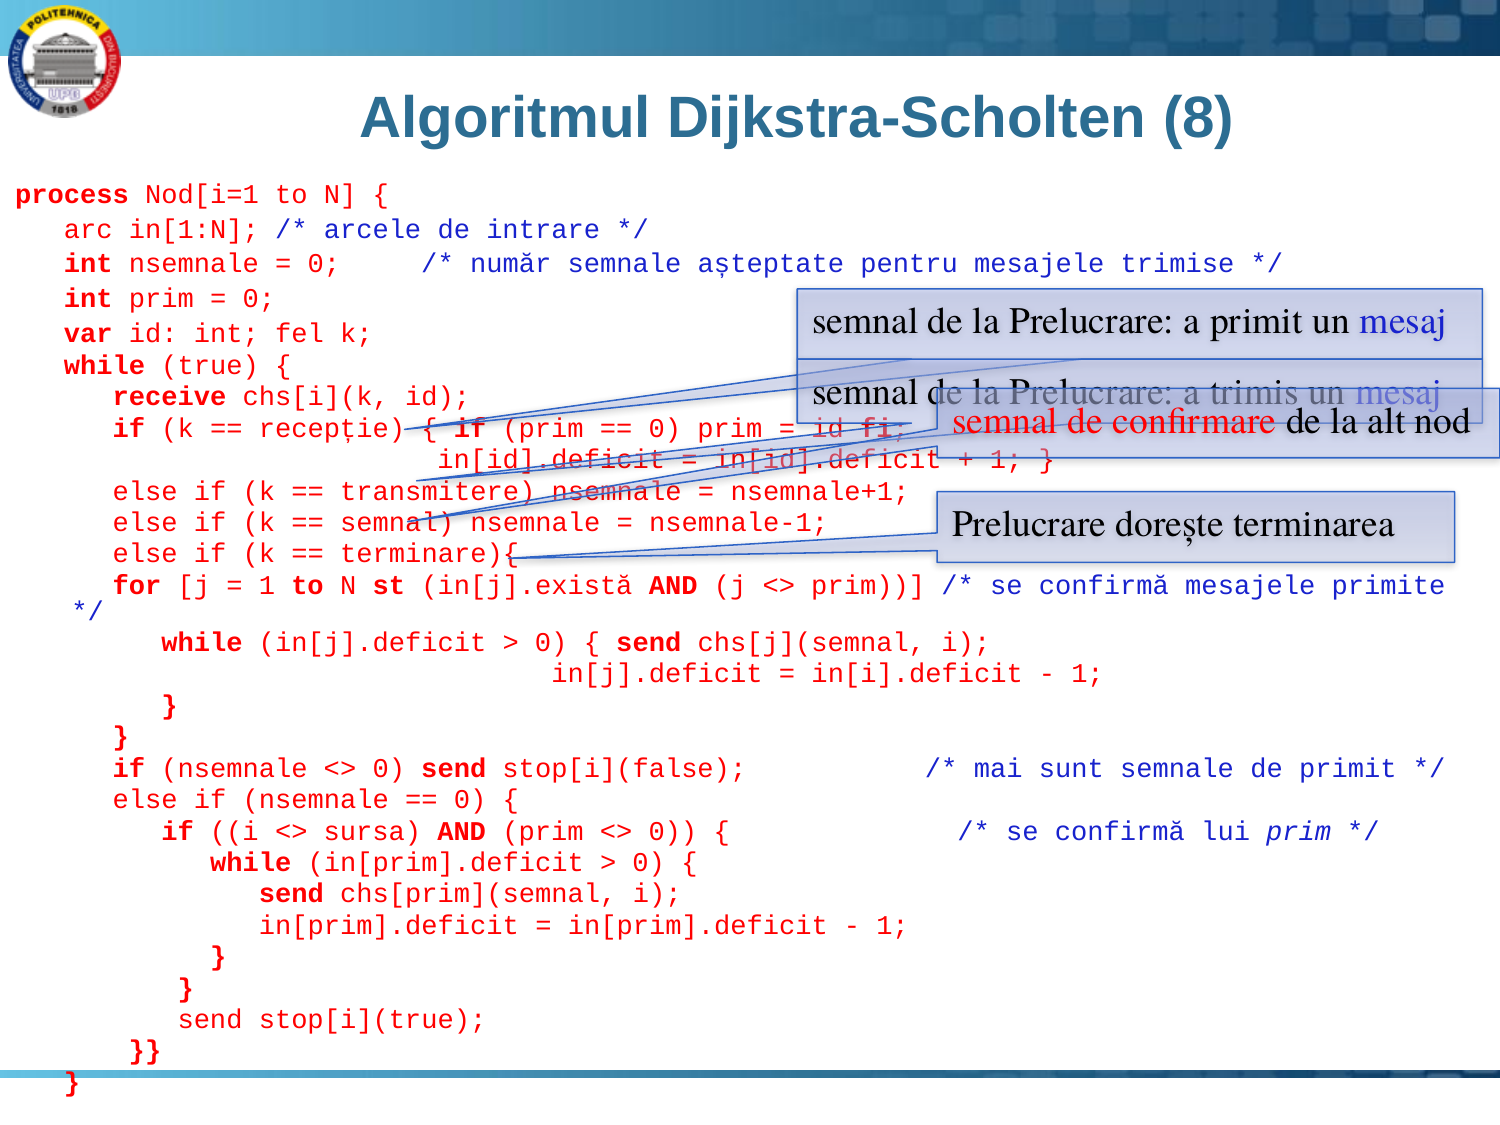

# Algoritmul Dijkstra-Scholten (8)

process Nod[i=1 to N] {
   arc in[1:N]; /* arcele de intrare */
   int nsemnale = 0;     /* număr semnale așteptate pentru mesajele trimise */
   int prim = 0;
   var id: int; fel k;
   while (true) {
      receive chs[i](k, id);
      if (k == recepție) { if (prim == 0) prim = id fi;
                          in[id].deficit = in[id].deficit + 1; }
      else if (k == transmitere) nsemnale = nsemnale+1;
      else if (k == semnal) nsemnale = nsemnale-1;
      else if (k == terminare){
      for [j = 1 to N st (in[j].există AND (j <> prim))] /* se confirmă mesajele primite */
         while (in[j].deficit > 0) { send chs[j](semnal, i);
                                 in[j].deficit = in[i].deficit - 1;
         }
      }
      if (nsemnale <> 0) send stop[i](false);           /* mai sunt semnale de primit */
      else if (nsemnale == 0) {
         if ((i <> sursa) AND (prim <> 0)) {              /* se confirmă lui prim */
            while (in[prim].deficit > 0) {
               send chs[prim](semnal, i);
               in[prim].deficit = in[prim].deficit - 1;
            }
          }
          send stop[i](true);
       }}
   }

semnal de la Prelucrare: a primit un mesaj
semnal de la Prelucrare: a trimis un mesaj
semnal de confirmare de la alt nod
Prelucrare dorește terminarea